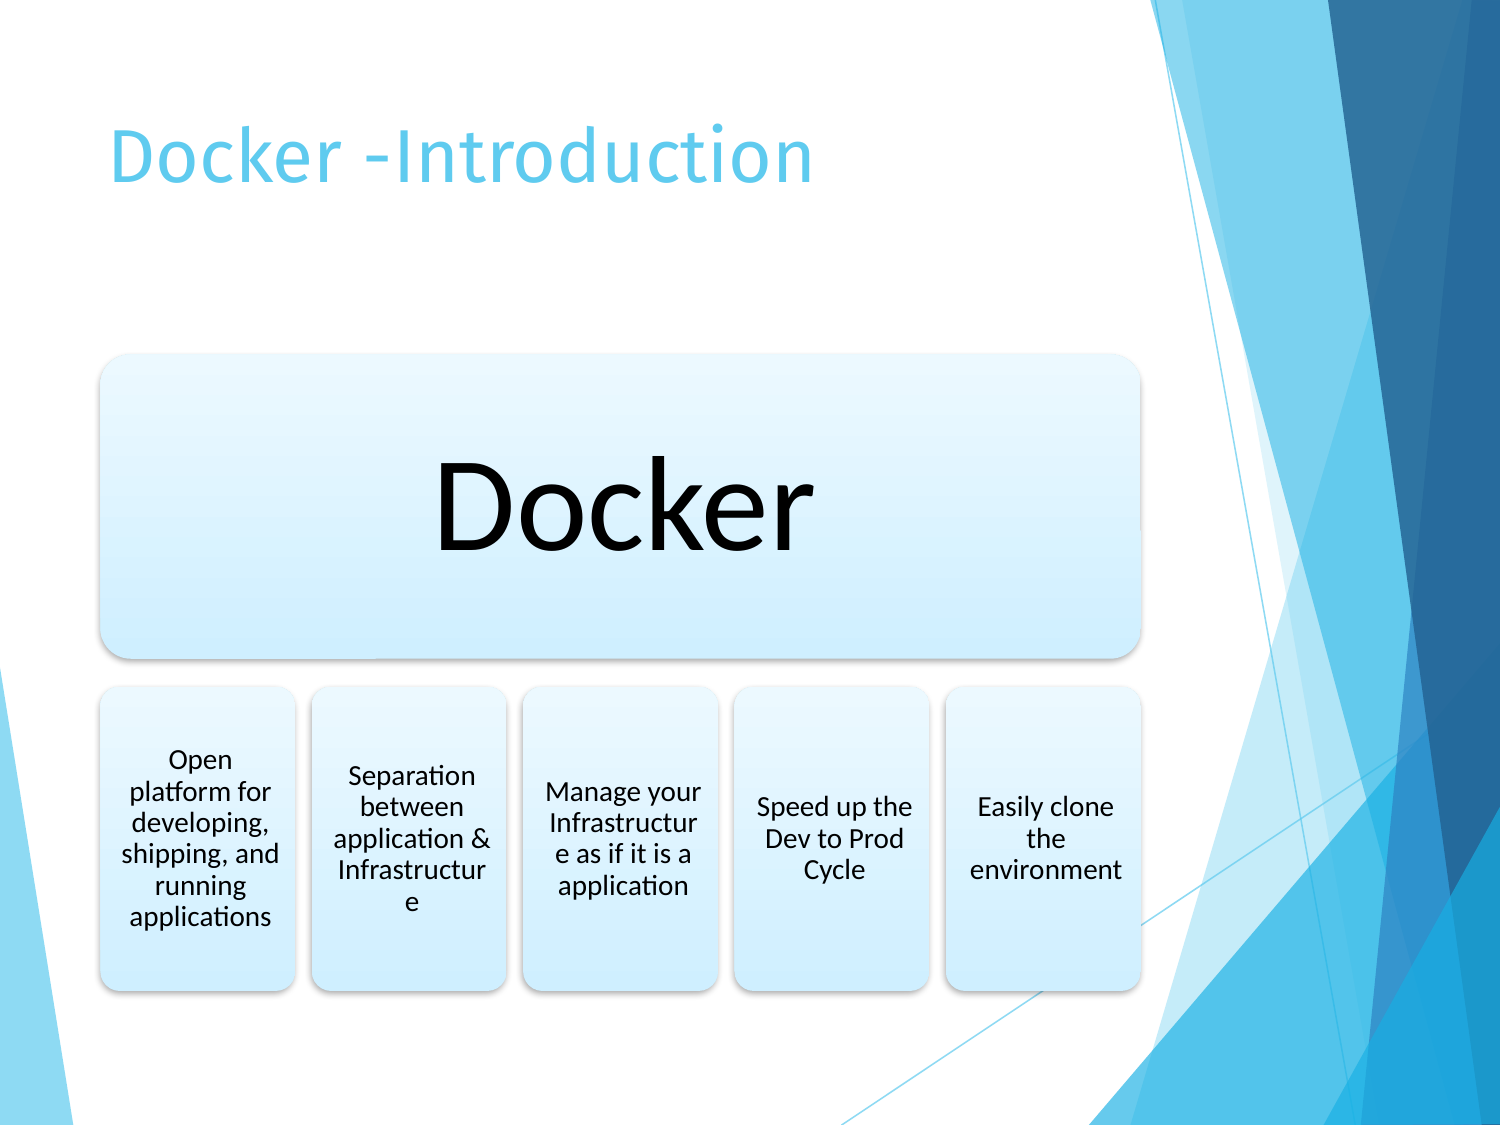

# Docker -Introduction
Docker
Open platform for developing, shipping, and running applications
Separation between application & Infrastructure
Manage your Infrastructure as if it is a application
Speed up the Dev to Prod Cycle
Easily clone the environment